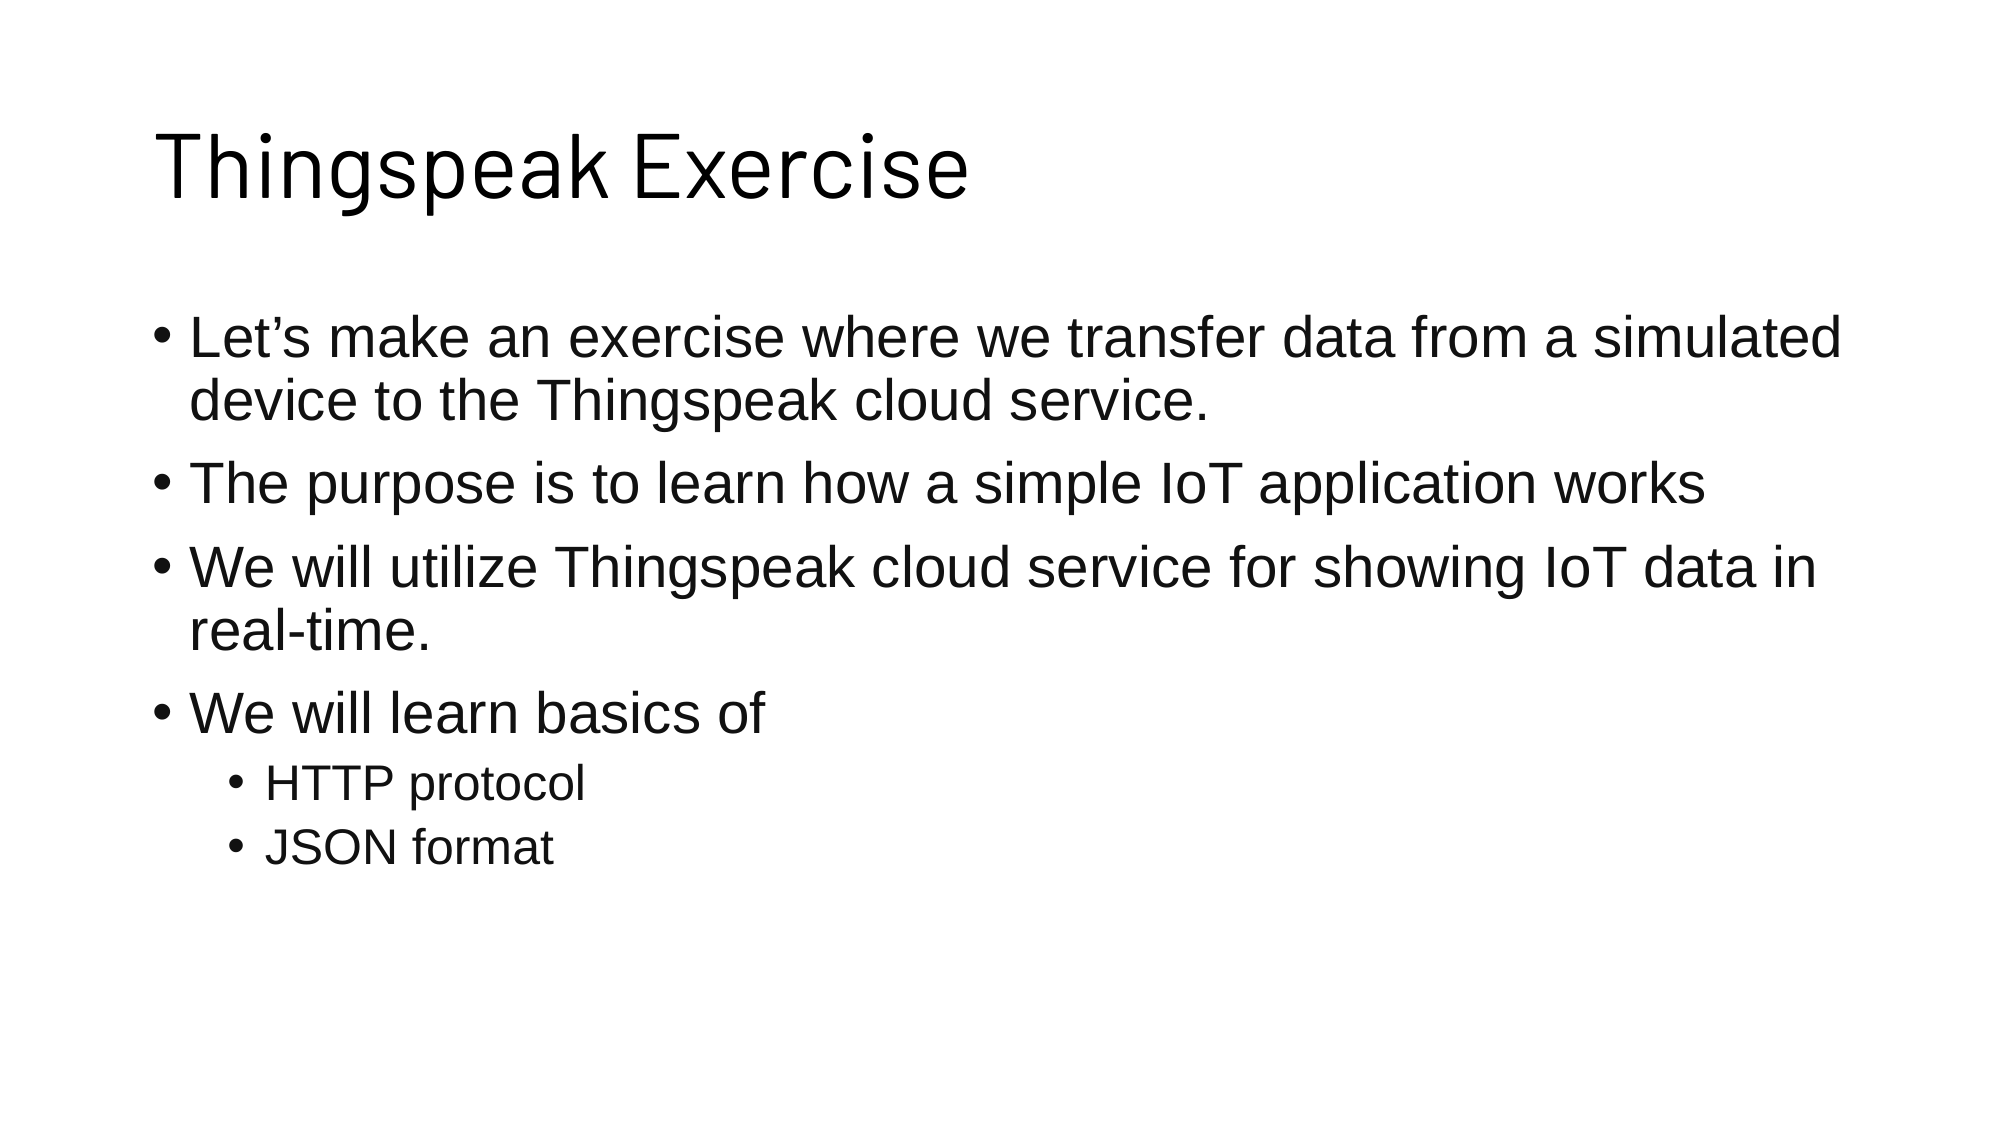

# Thingspeak Exercise
Let’s make an exercise where we transfer data from a simulated device to the Thingspeak cloud service.
The purpose is to learn how a simple IoT application works
We will utilize Thingspeak cloud service for showing IoT data in real-time.
We will learn basics of
HTTP protocol
JSON format